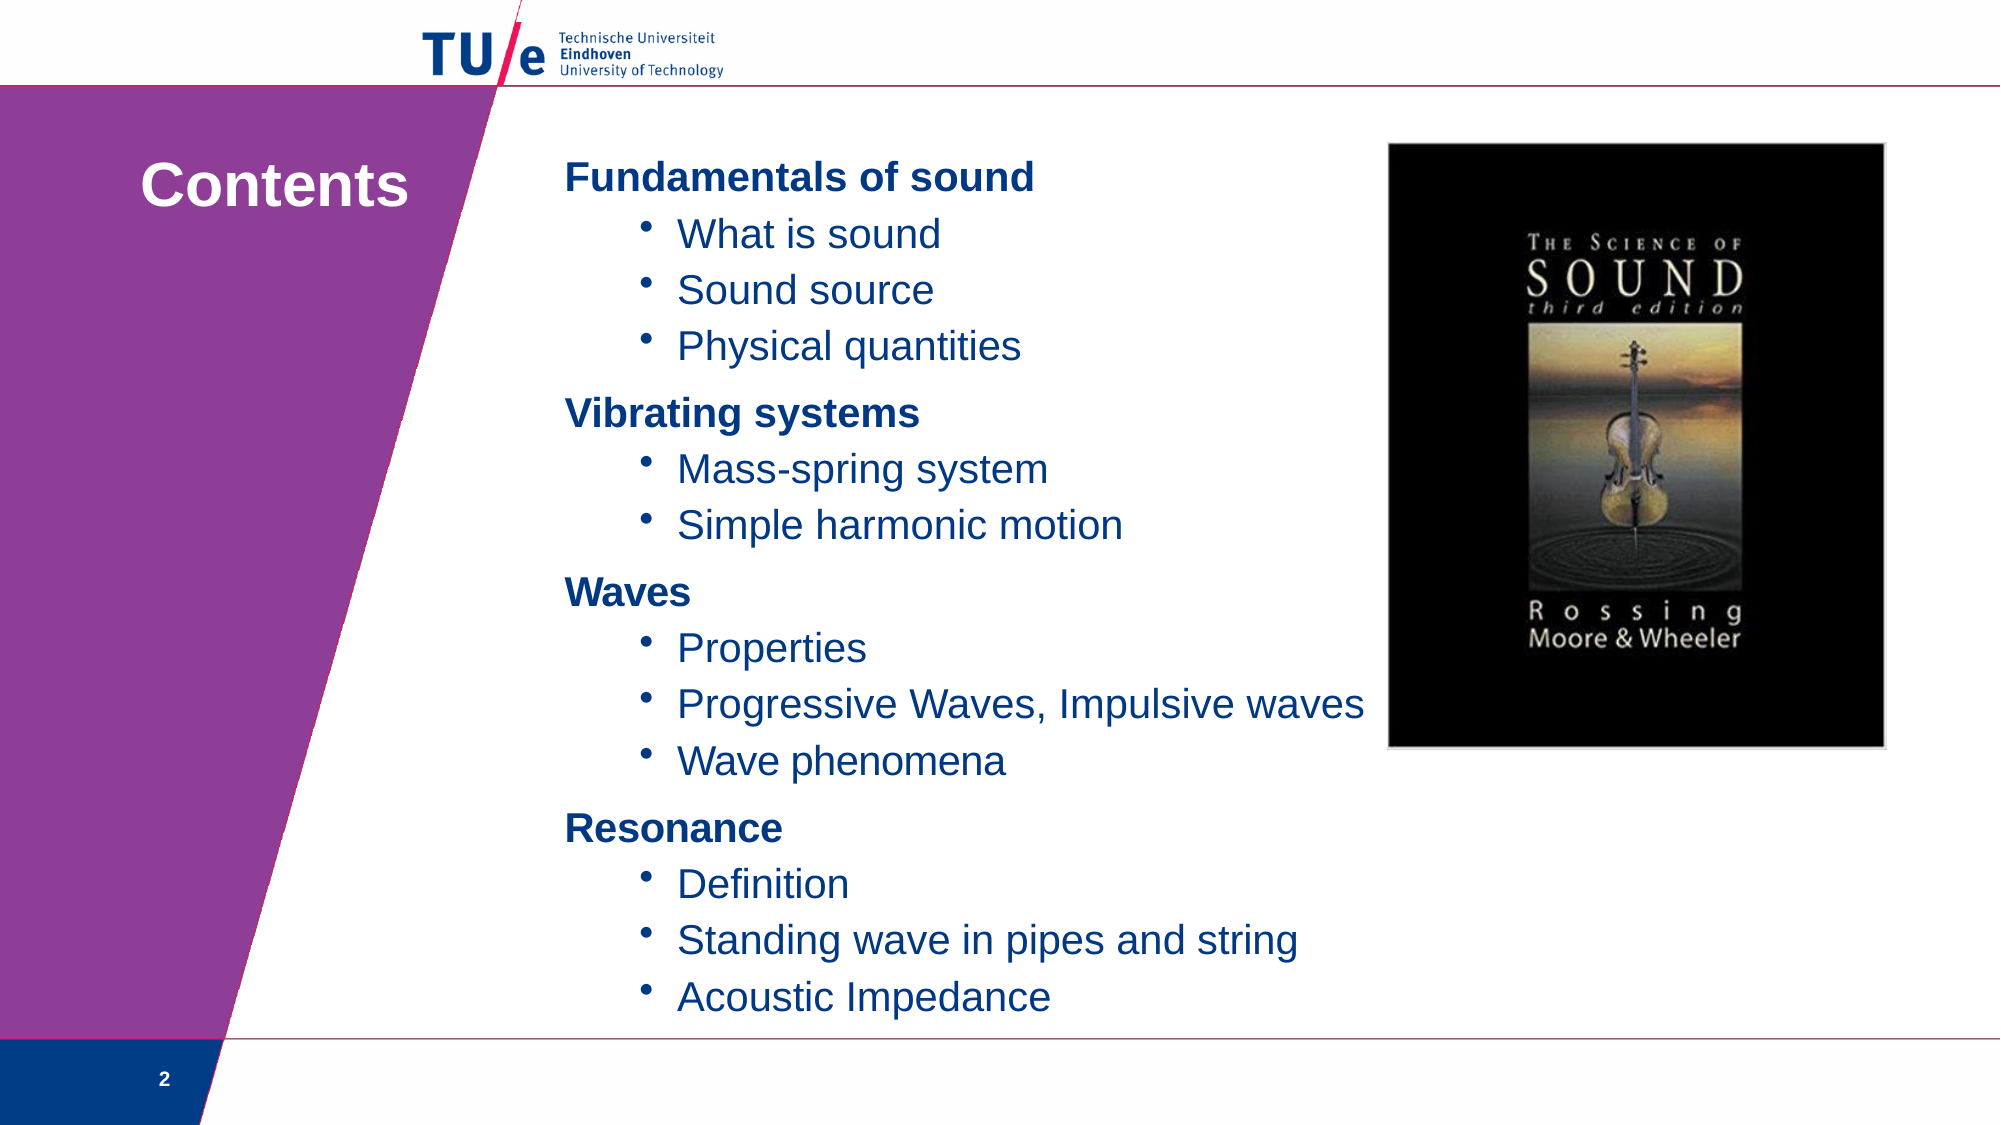

# Contents
Fundamentals of sound
What is sound
Sound source
Physical quantities
Vibrating systems
Mass-spring system
Simple harmonic motion
Waves
Properties
Progressive Waves, Impulsive waves
Wave phenomena
Resonance
Definition
Standing wave in pipes and string
Acoustic Impedance

2